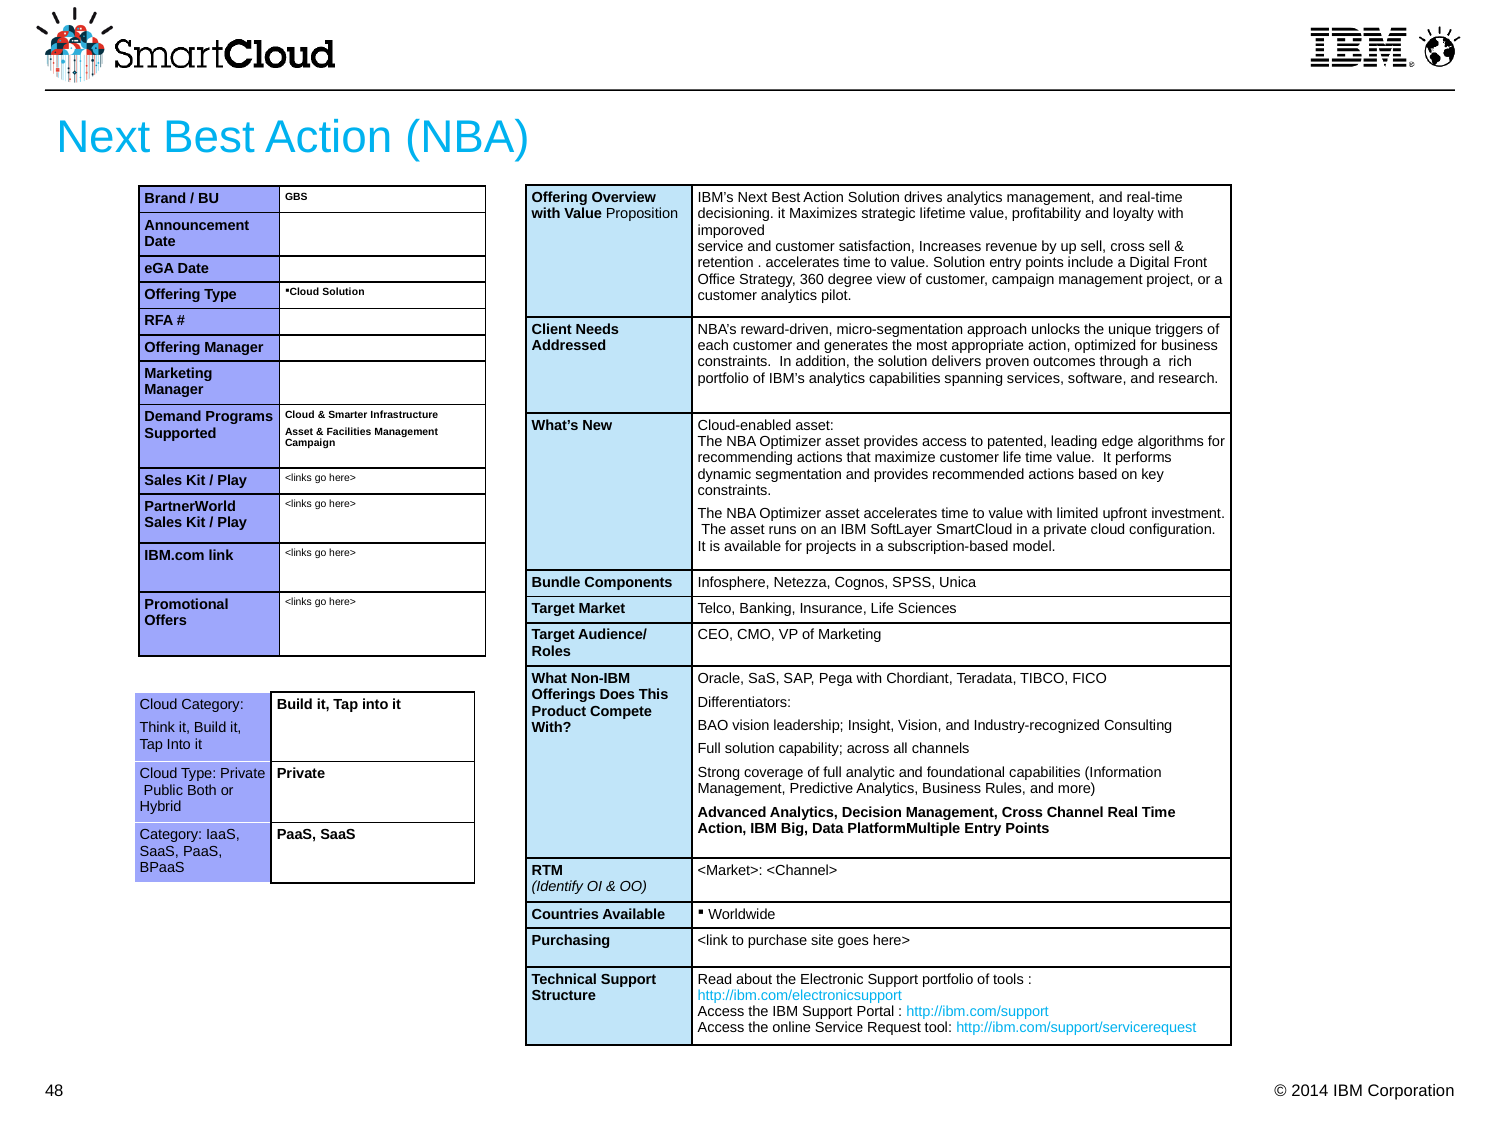

Next Best Action (NBA)
Updated xx-xx-12
| Offering Overview with Value Proposition | IBM’s Next Best Action Solution drives analytics management, and real-time decisioning. it Maximizes strategic lifetime value, profitability and loyalty with imporoved service and customer satisfaction, Increases revenue by up sell, cross sell & retention . accelerates time to value. Solution entry points include a Digital Front Office Strategy, 360 degree view of customer, campaign management project, or a customer analytics pilot. |
| --- | --- |
| Client Needs Addressed | NBA’s reward-driven, micro-segmentation approach unlocks the unique triggers of each customer and generates the most appropriate action, optimized for business constraints. In addition, the solution delivers proven outcomes through a rich portfolio of IBM’s analytics capabilities spanning services, software, and research. |
| What’s New | Cloud-enabled asset: The NBA Optimizer asset provides access to patented, leading edge algorithms for recommending actions that maximize customer life time value. It performs dynamic segmentation and provides recommended actions based on key constraints. The NBA Optimizer asset accelerates time to value with limited upfront investment. The asset runs on an IBM SoftLayer SmartCloud in a private cloud configuration. It is available for projects in a subscription-based model. |
| Bundle Components | Infosphere, Netezza, Cognos, SPSS, Unica |
| Target Market | Telco, Banking, Insurance, Life Sciences |
| Target Audience/ Roles | CEO, CMO, VP of Marketing |
| What Non-IBM Offerings Does This Product Compete With? | Oracle, SaS, SAP, Pega with Chordiant, Teradata, TIBCO, FICO Differentiators: BAO vision leadership; Insight, Vision, and Industry-recognized Consulting Full solution capability; across all channels Strong coverage of full analytic and foundational capabilities (Information Management, Predictive Analytics, Business Rules, and more) Advanced Analytics, Decision Management, Cross Channel Real Time Action, IBM Big, Data PlatformMultiple Entry Points |
| RTM (Identify OI & OO) | <Market>: <Channel> |
| Countries Available | Worldwide |
| Purchasing | <link to purchase site goes here> |
| Technical Support Structure | Read about the Electronic Support portfolio of tools : http://ibm.com/electronicsupport Access the IBM Support Portal : http://ibm.com/support Access the online Service Request tool: http://ibm.com/support/servicerequest |
| Brand / BU | GBS |
| --- | --- |
| Announcement Date |  |
| eGA Date |  |
| Offering Type | Cloud Solution |
| RFA # |  |
| Offering Manager |  |
| Marketing Manager |  |
| Demand Programs Supported | Cloud & Smarter Infrastructure Asset & Facilities Management Campaign |
| Sales Kit / Play | <links go here> |
| PartnerWorld Sales Kit / Play | <links go here> |
| IBM.com link | <links go here> |
| Promotional Offers | <links go here> |
For Cloud Only
| Cloud Category: Think it, Build it, Tap Into it | Build it, Tap into it |
| --- | --- |
| Cloud Type: Private Public Both or Hybrid | Private |
| Category: IaaS, SaaS, PaaS, BPaaS | PaaS, SaaS |
48